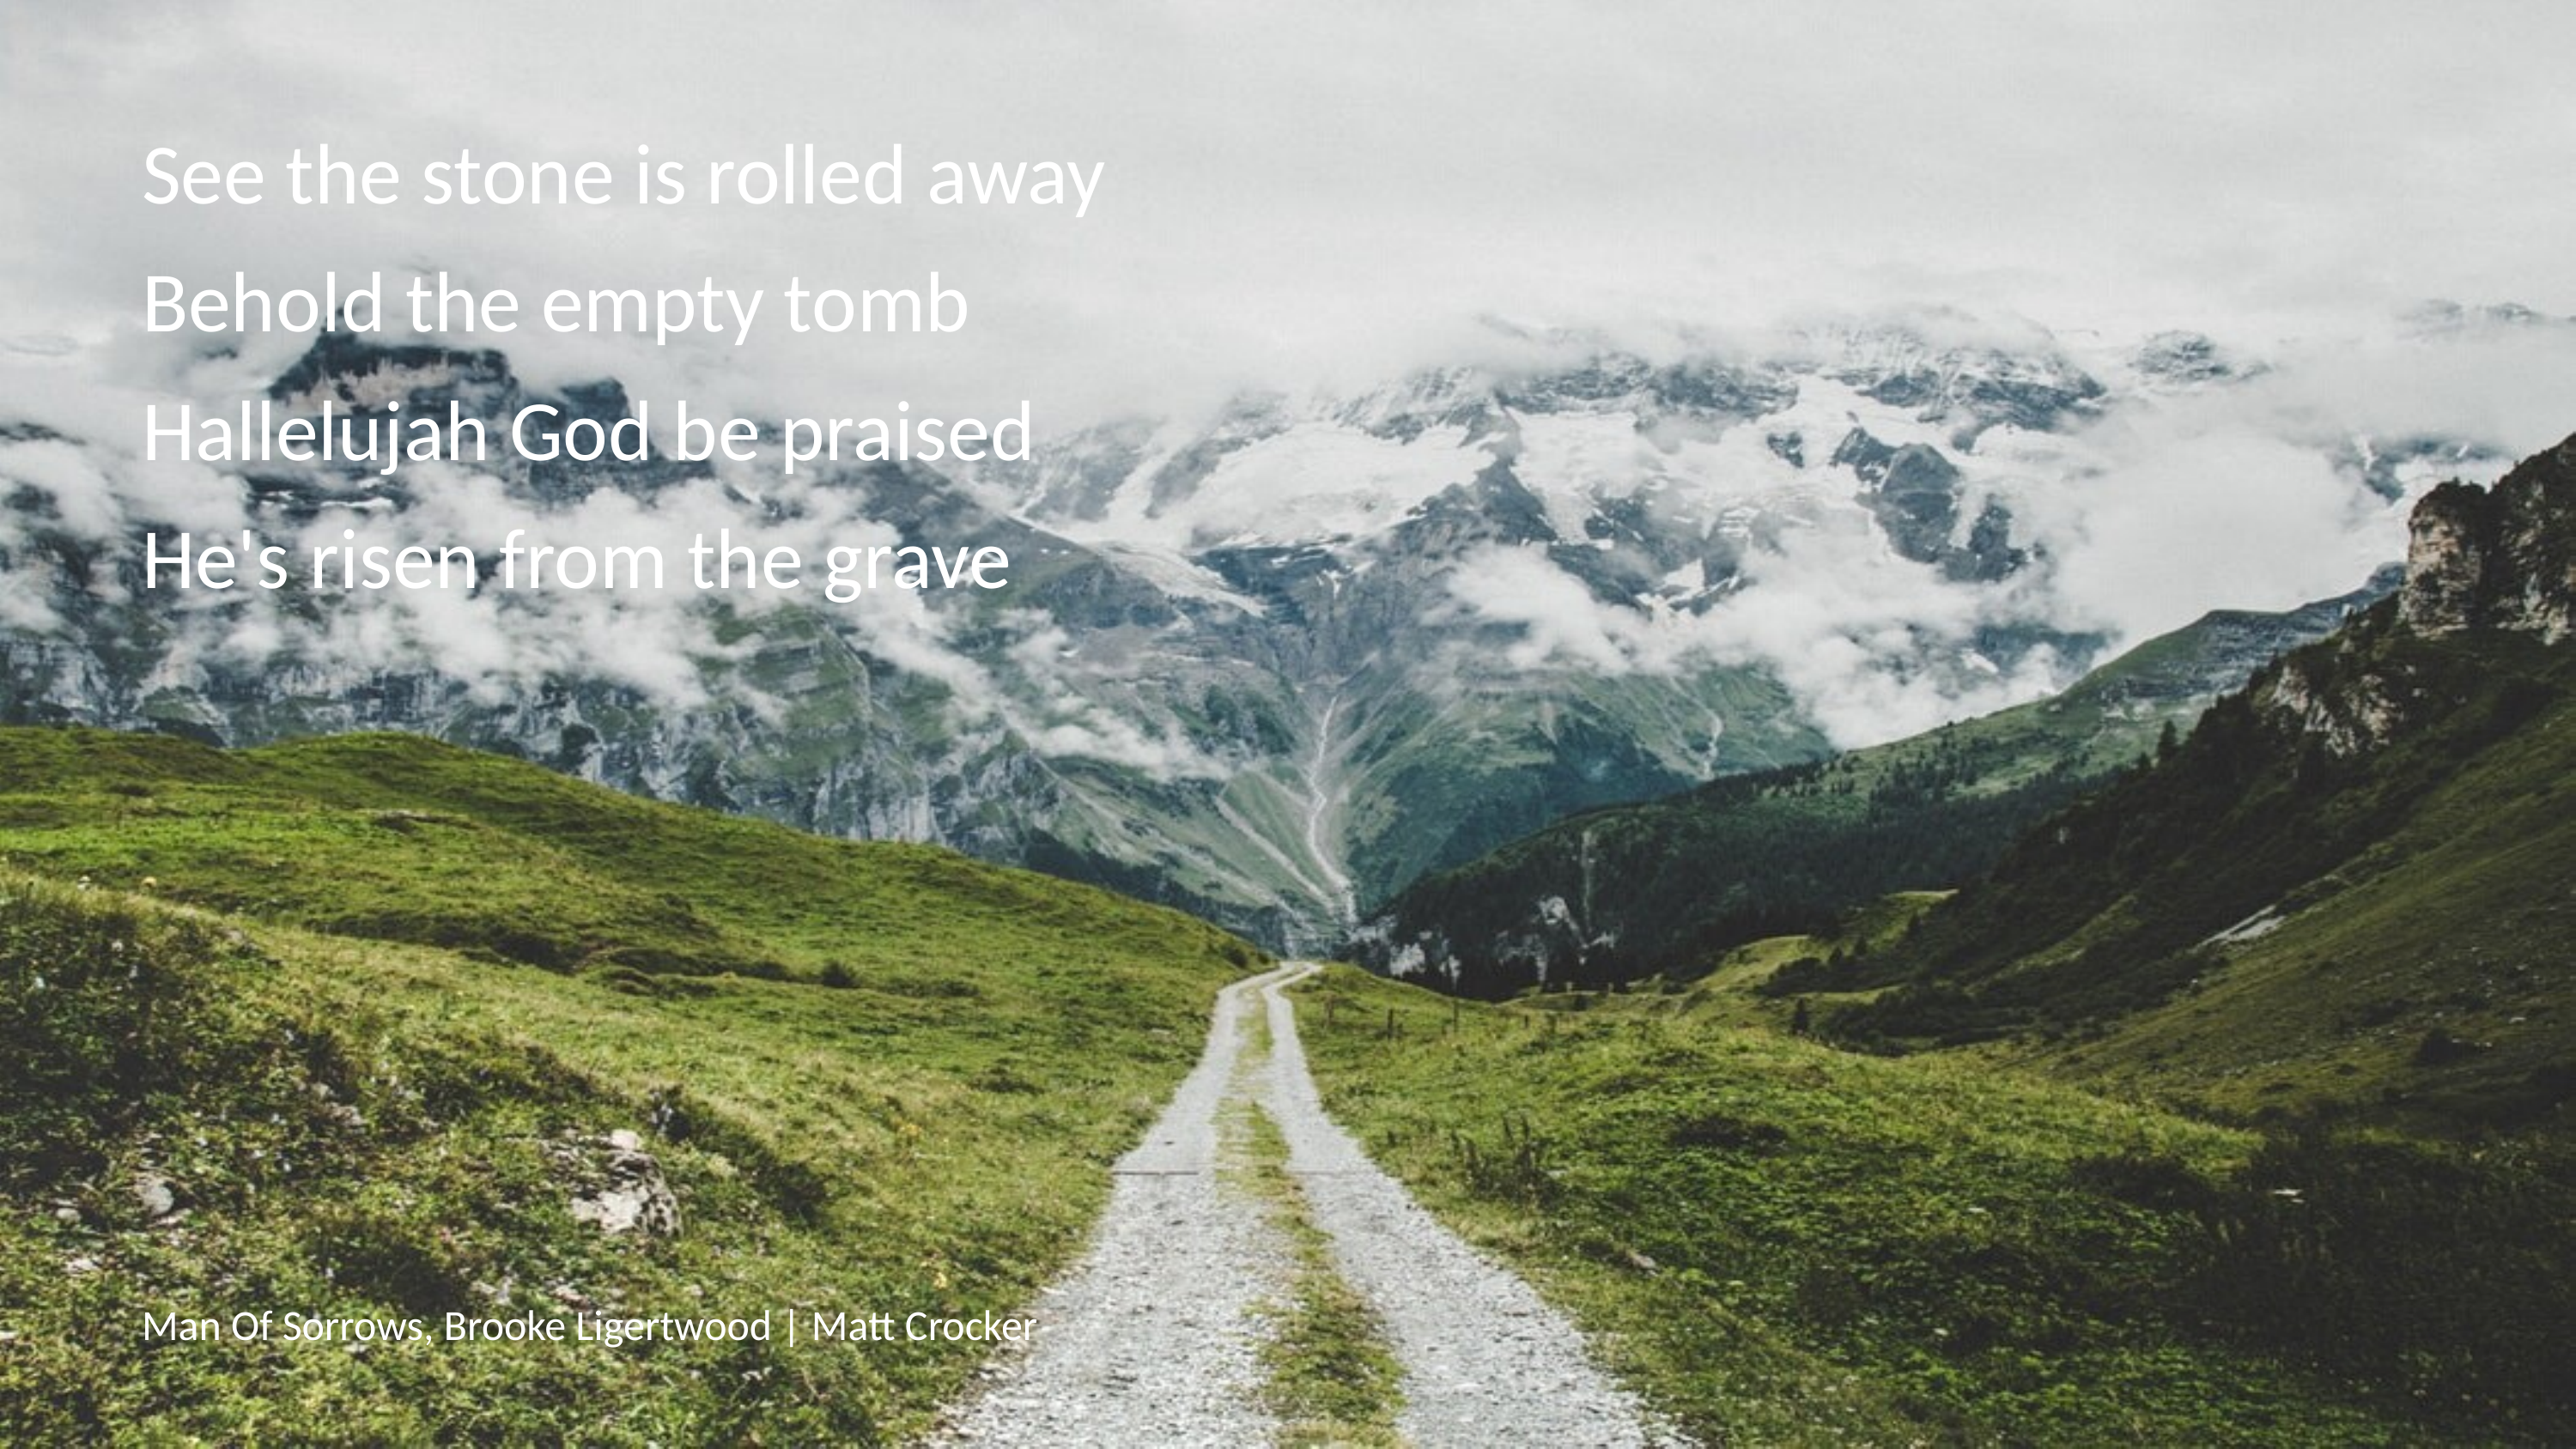

See the stone is rolled away
Behold the empty tomb
Hallelujah God be praised
He's risen from the grave

# Man Of Sorrows, Brooke Ligertwood | Matt Crocker